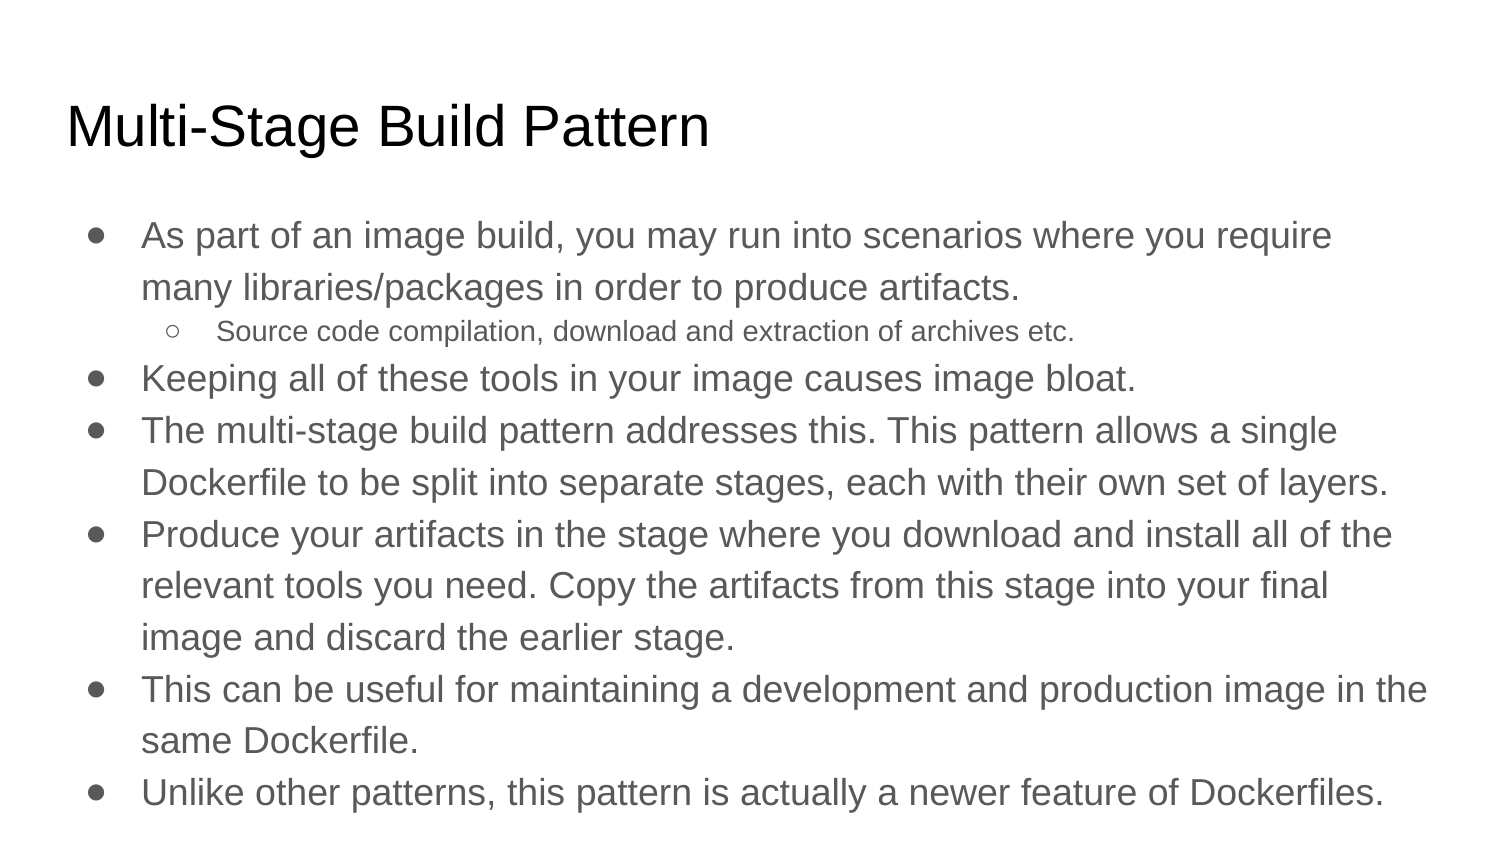

# Multi-Stage Build Pattern
As part of an image build, you may run into scenarios where you require many libraries/packages in order to produce artifacts.
Source code compilation, download and extraction of archives etc.
Keeping all of these tools in your image causes image bloat.
The multi-stage build pattern addresses this. This pattern allows a single Dockerfile to be split into separate stages, each with their own set of layers.
Produce your artifacts in the stage where you download and install all of the relevant tools you need. Copy the artifacts from this stage into your final image and discard the earlier stage.
This can be useful for maintaining a development and production image in the same Dockerfile.
Unlike other patterns, this pattern is actually a newer feature of Dockerfiles.